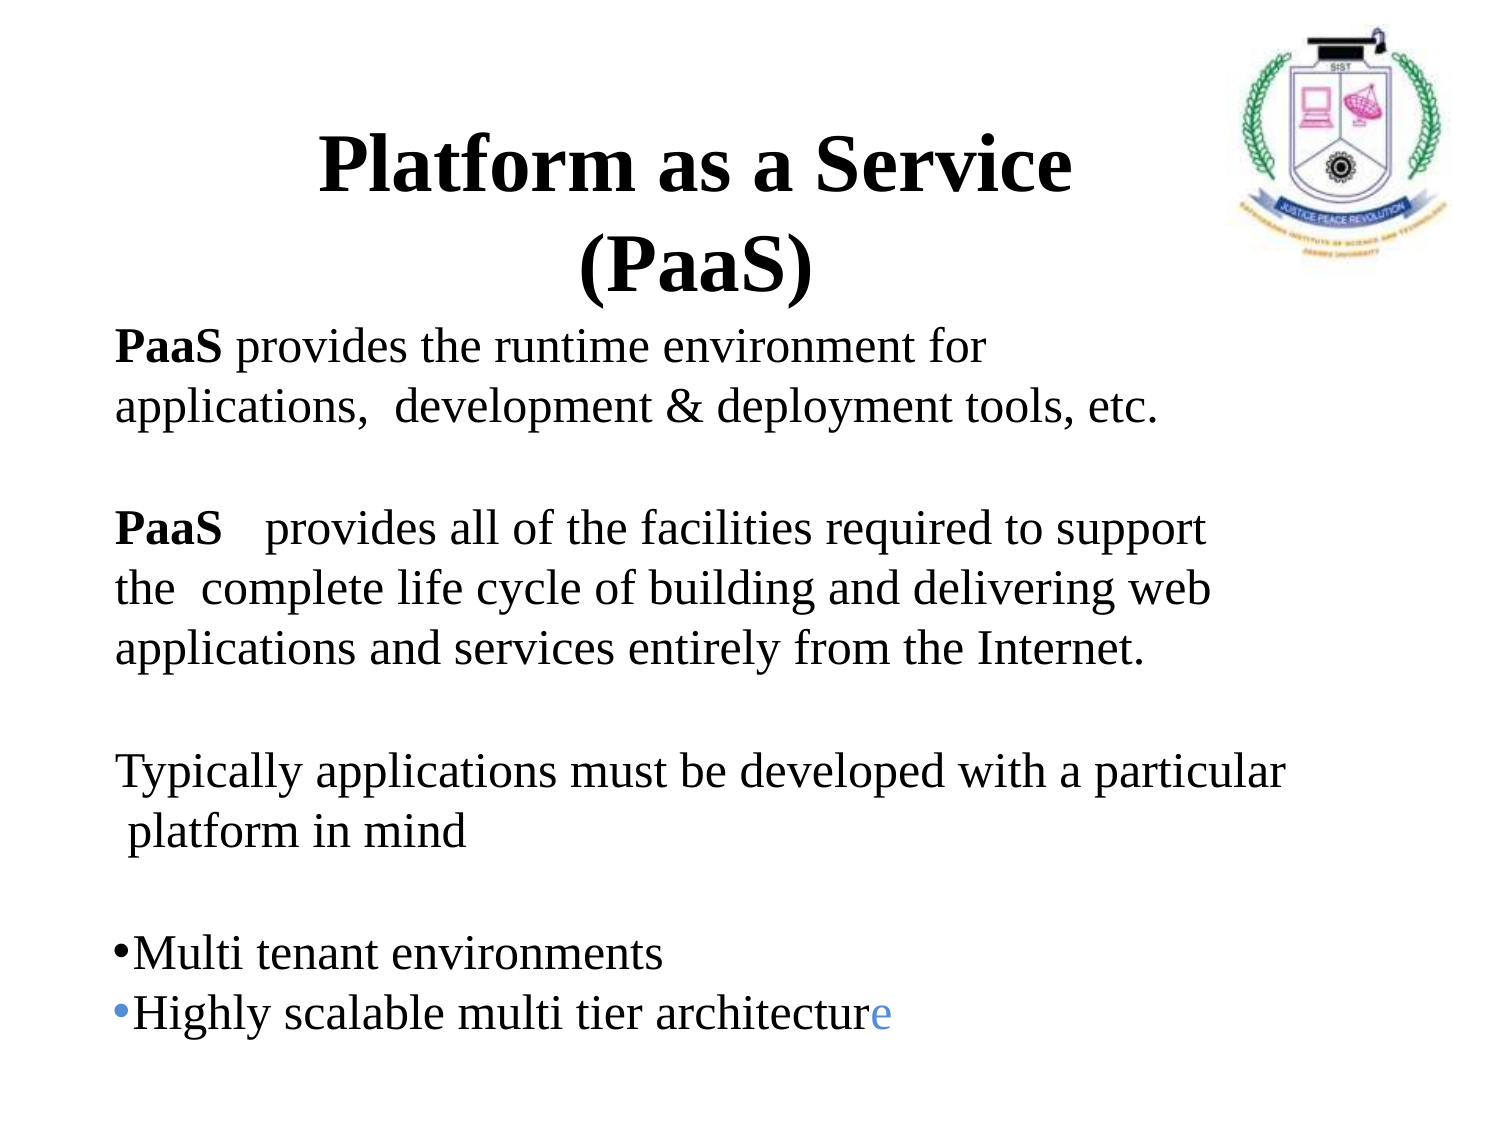

# Platform as a Service (PaaS)
PaaS provides the runtime environment for applications,  development & deployment tools, etc.

PaaS	provides all of the facilities required to support the  complete life cycle of building and delivering web  applications and services entirely from the Internet.

Typically applications must be developed with a particular  platform in mind

Multi tenant environments
Highly scalable multi tier architecture